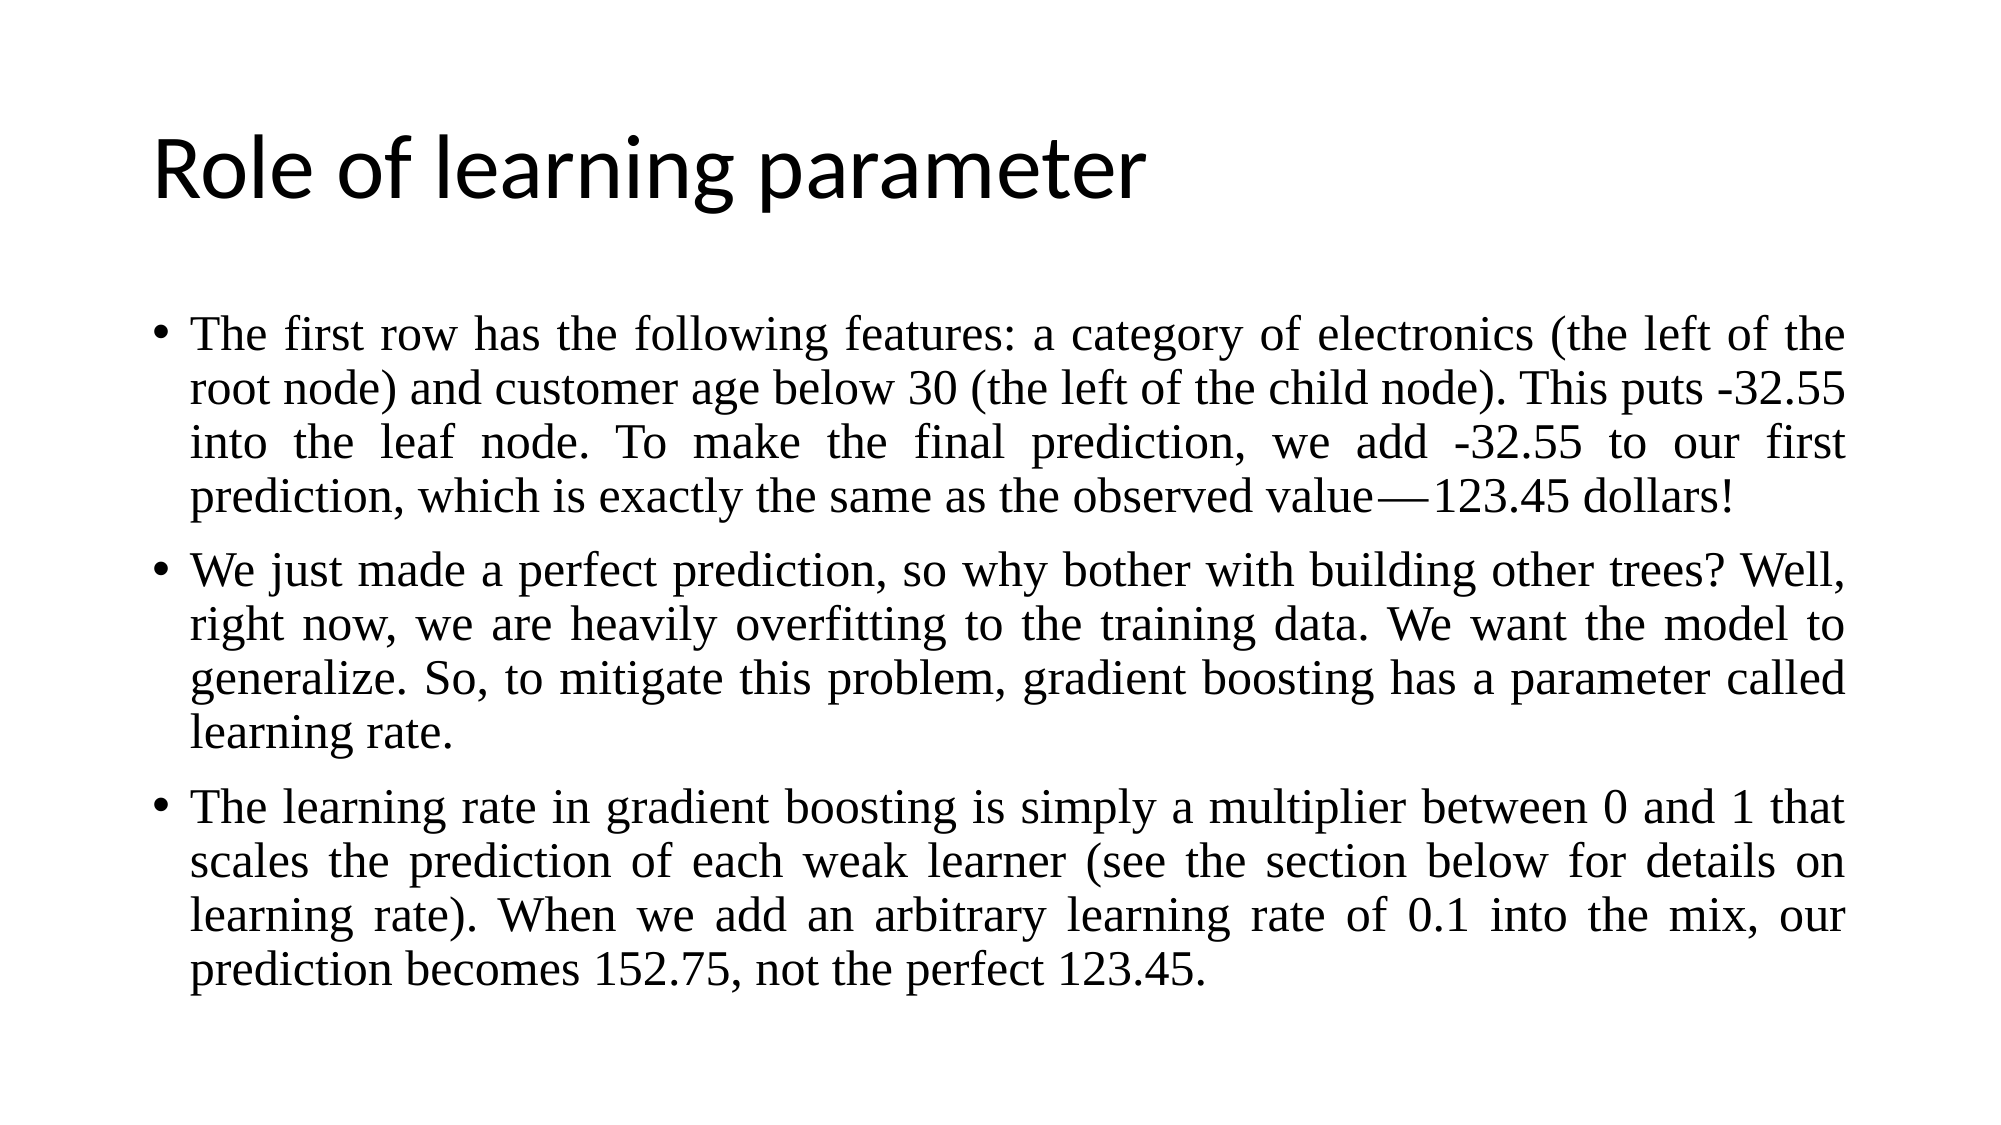

# Role of learning parameter
The first row has the following features: a category of electronics (the left of the root node) and customer age below 30 (the left of the child node). This puts -32.55 into the leaf node. To make the final prediction, we add -32.55 to our first prediction, which is exactly the same as the observed value — 123.45 dollars!
We just made a perfect prediction, so why bother with building other trees? Well, right now, we are heavily overfitting to the training data. We want the model to generalize. So, to mitigate this problem, gradient boosting has a parameter called learning rate.
The learning rate in gradient boosting is simply a multiplier between 0 and 1 that scales the prediction of each weak learner (see the section below for details on learning rate). When we add an arbitrary learning rate of 0.1 into the mix, our prediction becomes 152.75, not the perfect 123.45.